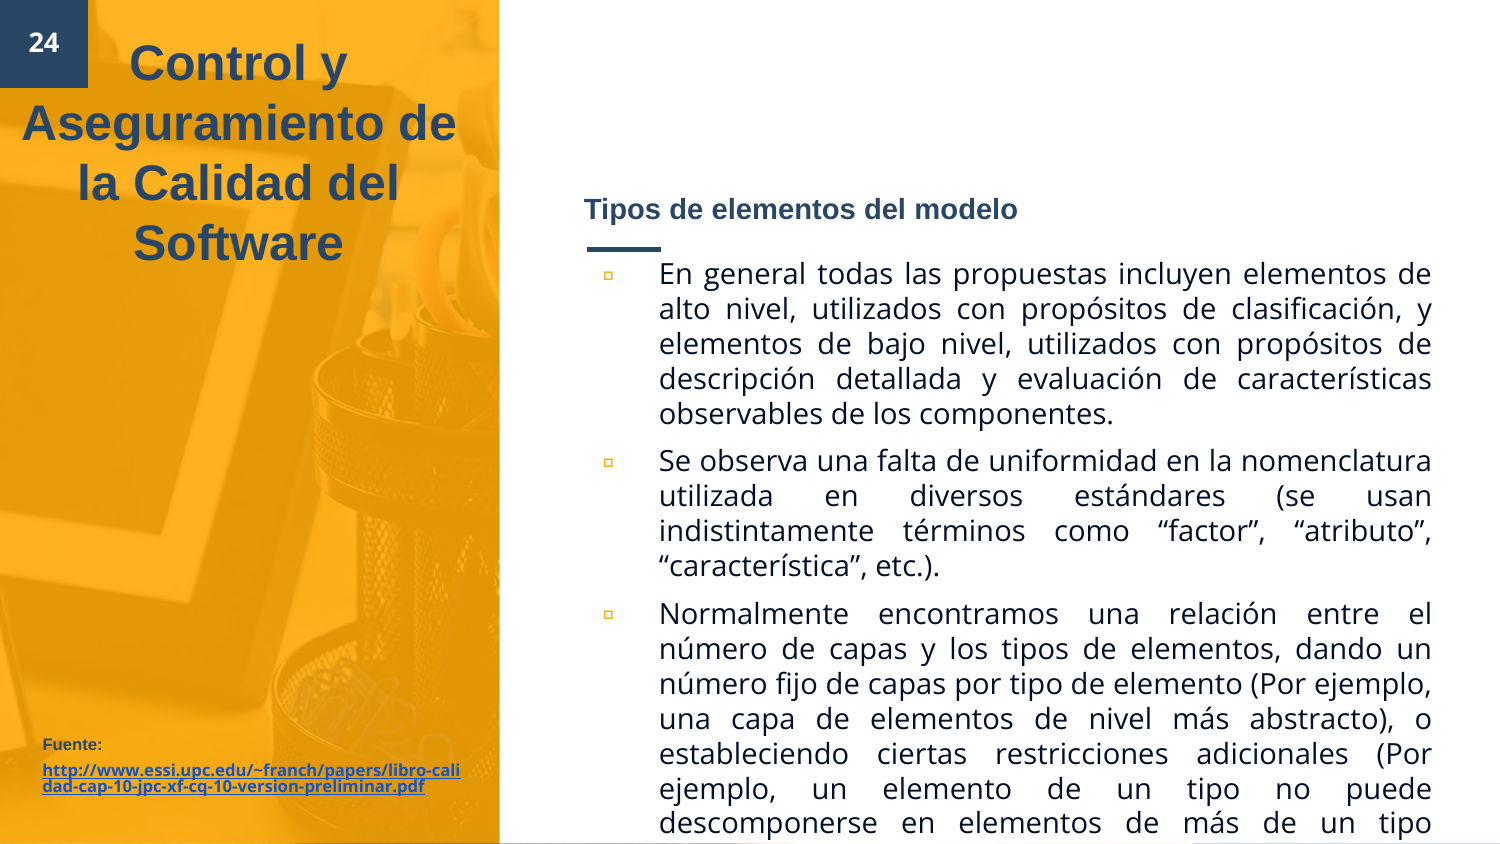

Control y Aseguramiento de la Calidad del Software
24
# Tipos de elementos del modelo
En general todas las propuestas incluyen elementos de alto nivel, utilizados con propósitos de clasificación, y elementos de bajo nivel, utilizados con propósitos de descripción detallada y evaluación de características observables de los componentes.
Se observa una falta de uniformidad en la nomenclatura utilizada en diversos estándares (se usan indistintamente términos como “factor”, “atributo”, “característica”, etc.).
Normalmente encontramos una relación entre el número de capas y los tipos de elementos, dando un número fijo de capas por tipo de elemento (Por ejemplo, una capa de elementos de nivel más abstracto), o estableciendo ciertas restricciones adicionales (Por ejemplo, un elemento de un tipo no puede descomponerse en elementos de más de un tipo diferente).

Fuente:
http://www.essi.upc.edu/~franch/papers/libro-calidad-cap-10-jpc-xf-cq-10-version-preliminar.pdf